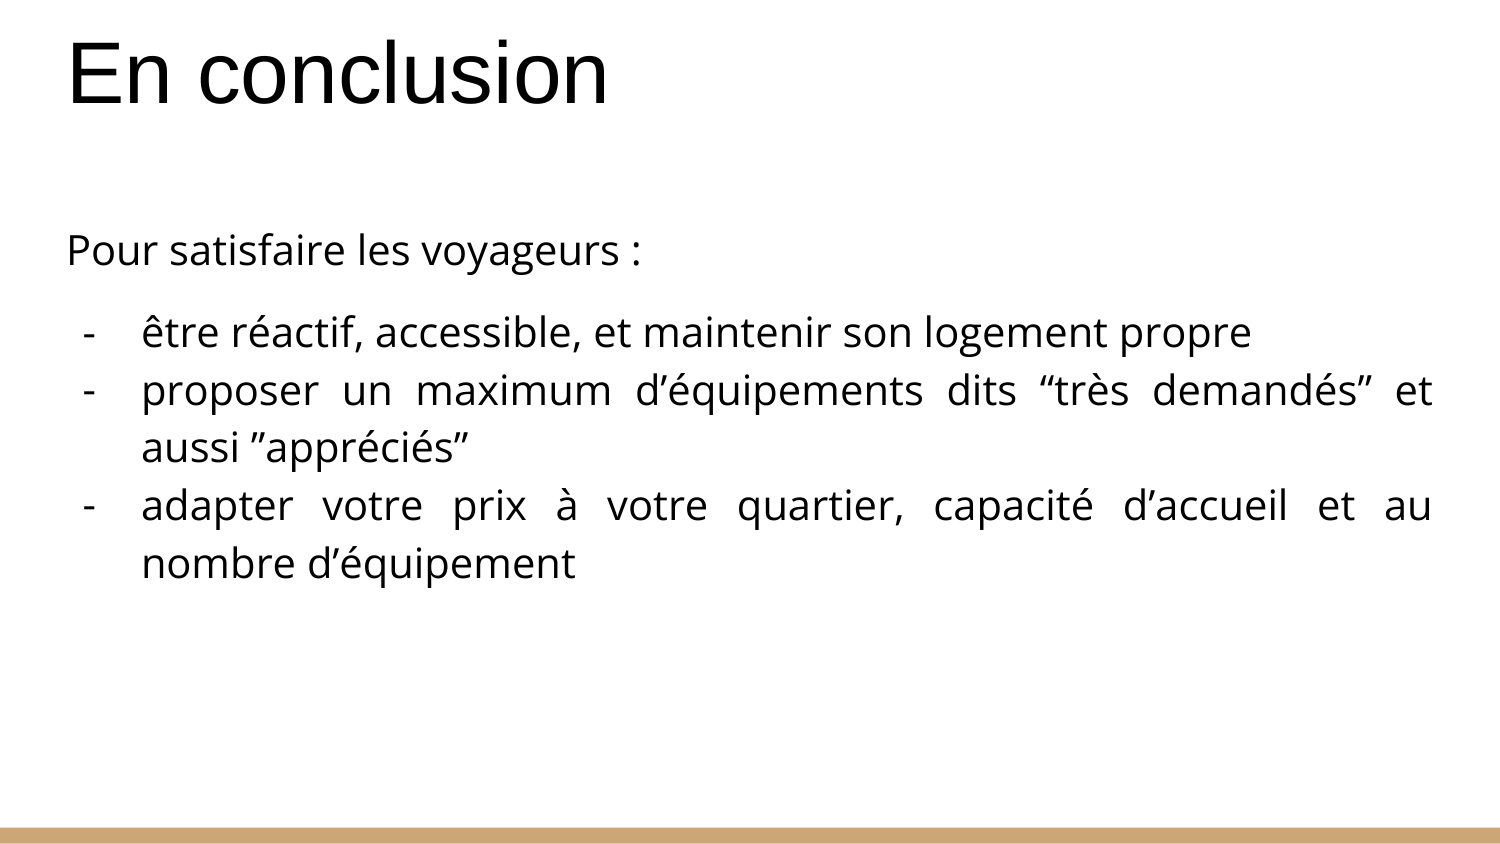

# En conclusion
Pour satisfaire les voyageurs :
être réactif, accessible, et maintenir son logement propre
proposer un maximum d’équipements dits “très demandés” et aussi ”appréciés”
adapter votre prix à votre quartier, capacité d’accueil et au nombre d’équipement